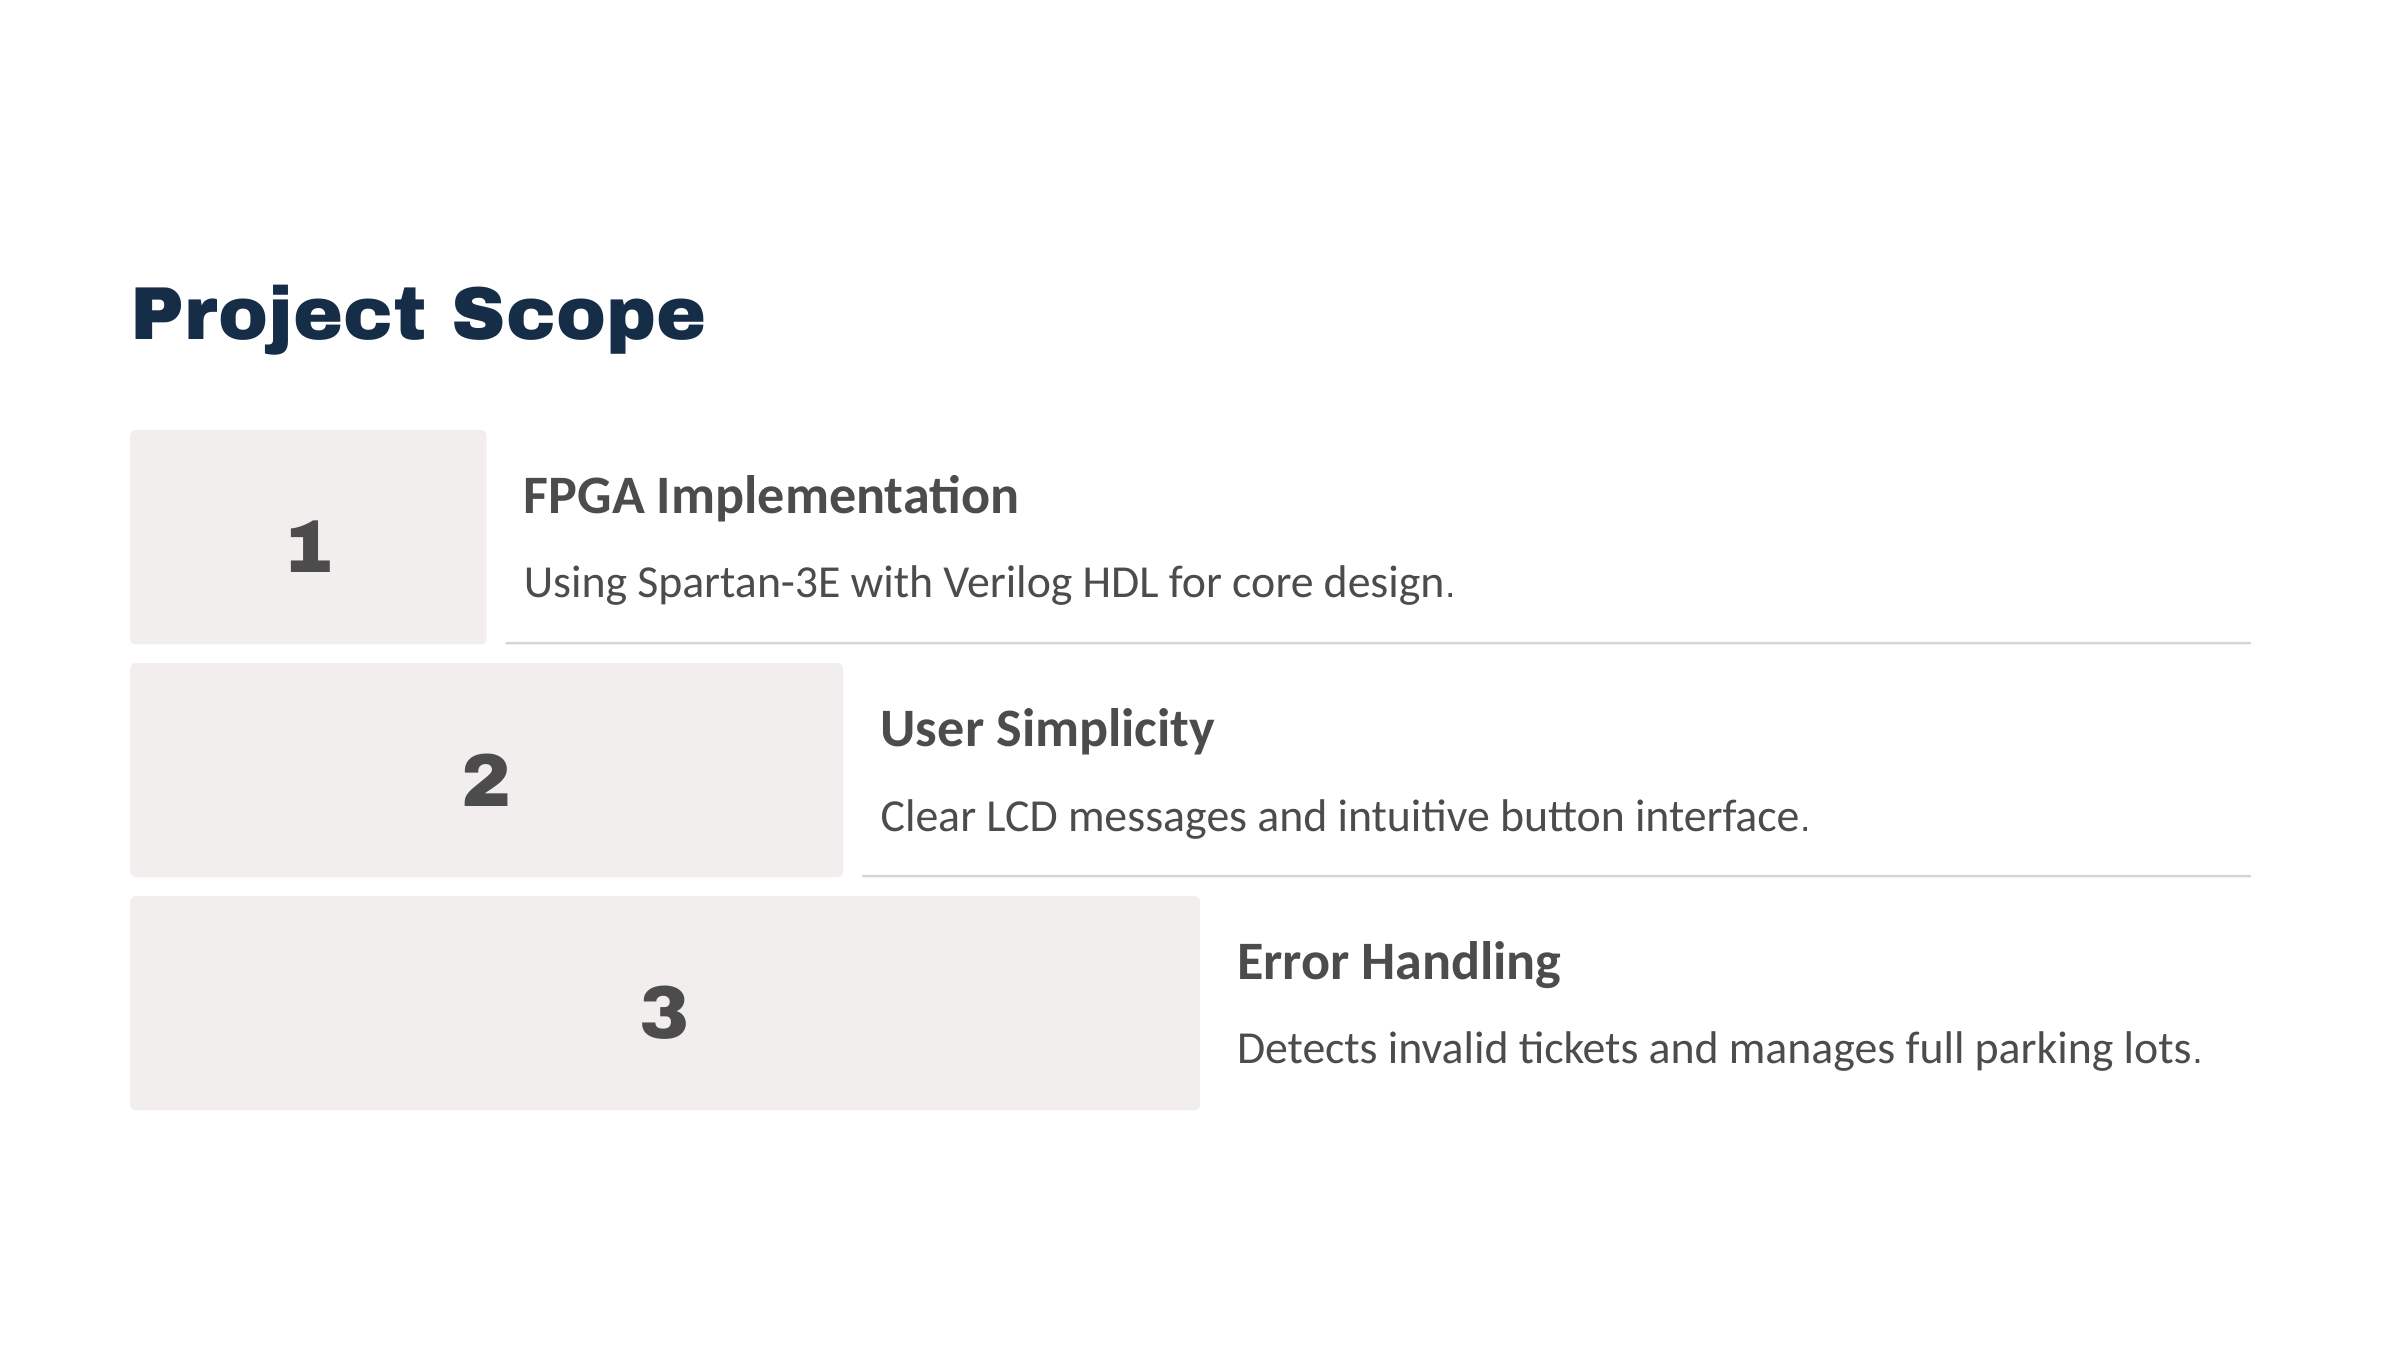

Project Scope

FPGA Implementation
1
Using Spartan-3E with Verilog HDL for core design.

User Simplicity
2
Clear LCD messages and intuitive button interface.

Error Handling
3
Detects invalid tickets and manages full parking lots.